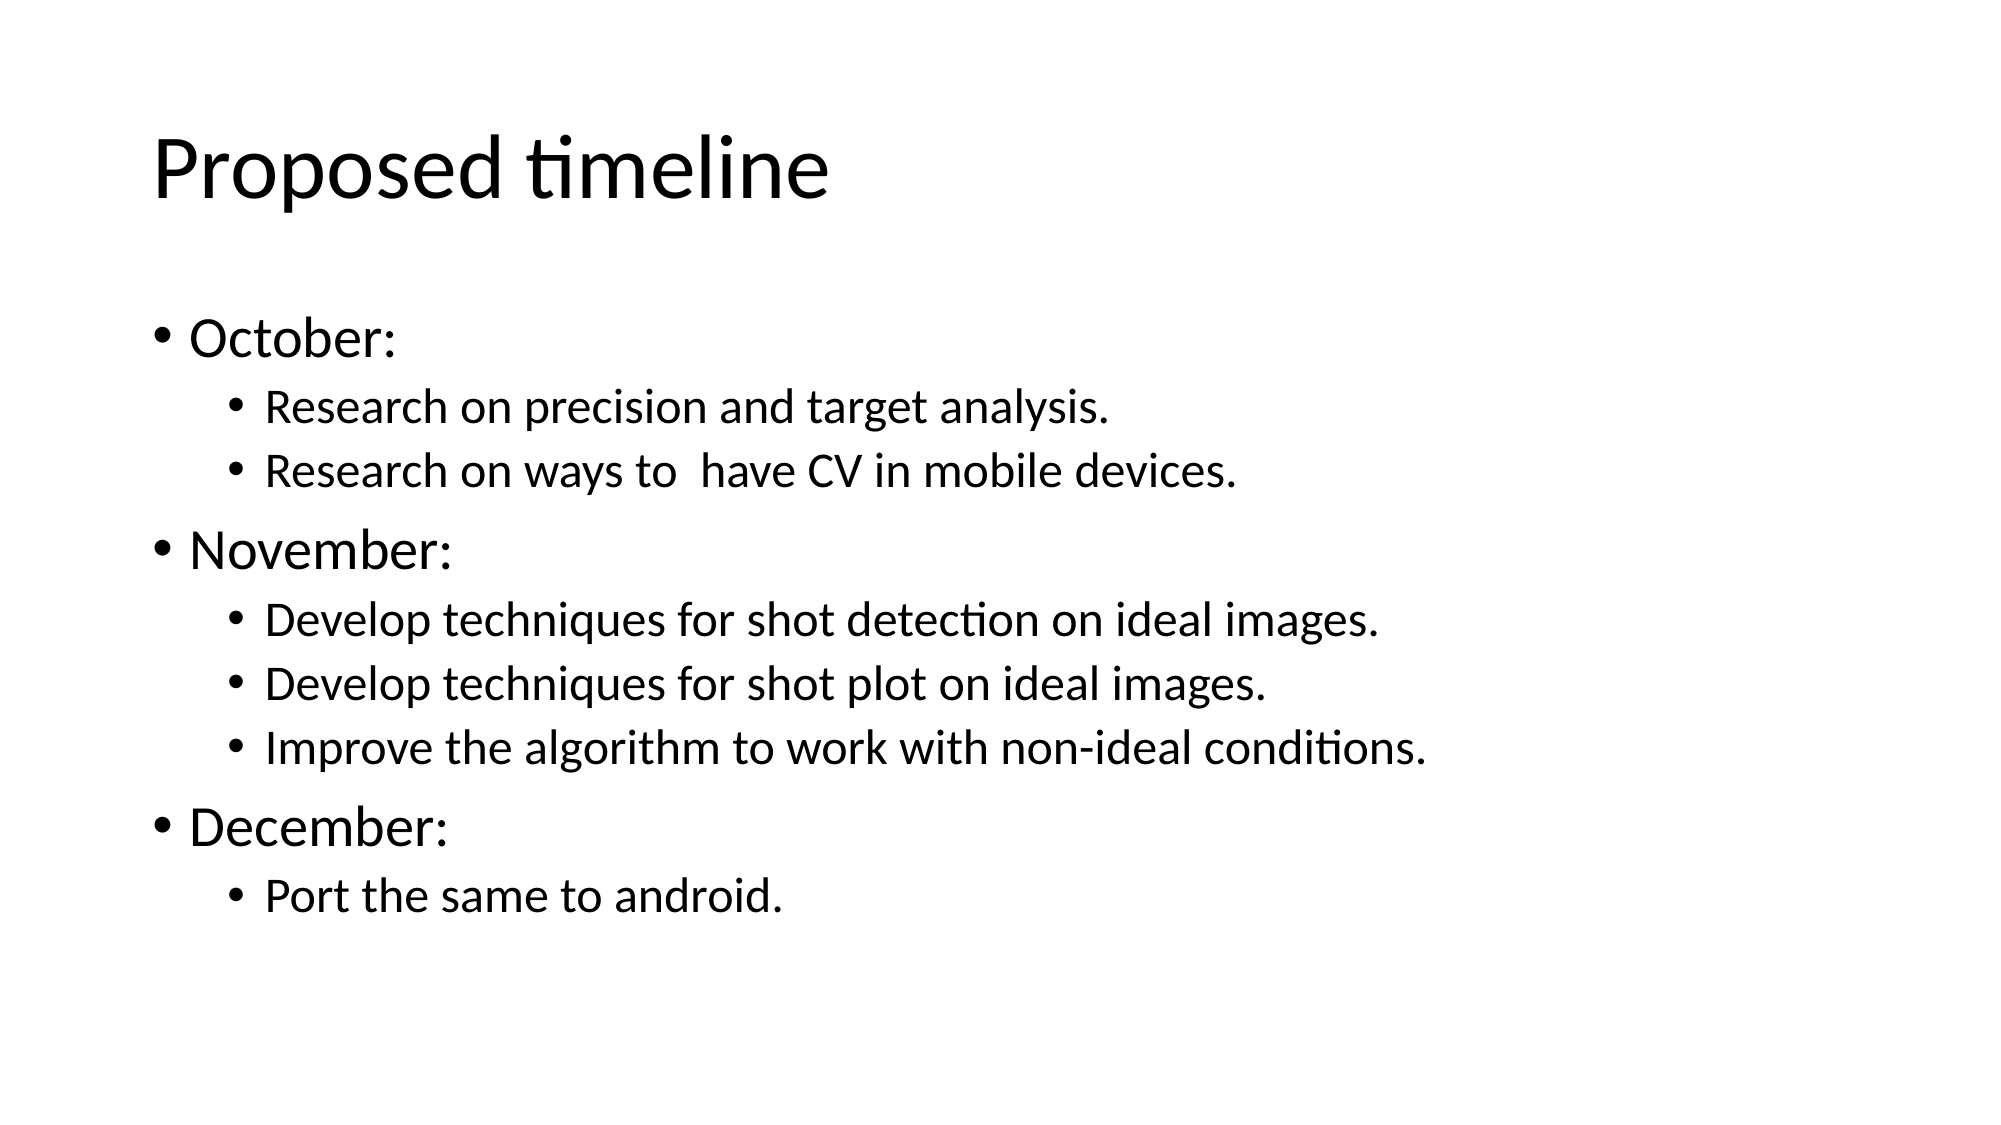

# Proposed timeline
October:
Research on precision and target analysis.
Research on ways to  have CV in mobile devices.
November:
Develop techniques for shot detection on ideal images.
Develop techniques for shot plot on ideal images.
Improve the algorithm to work with non-ideal conditions.
December:
Port the same to android.